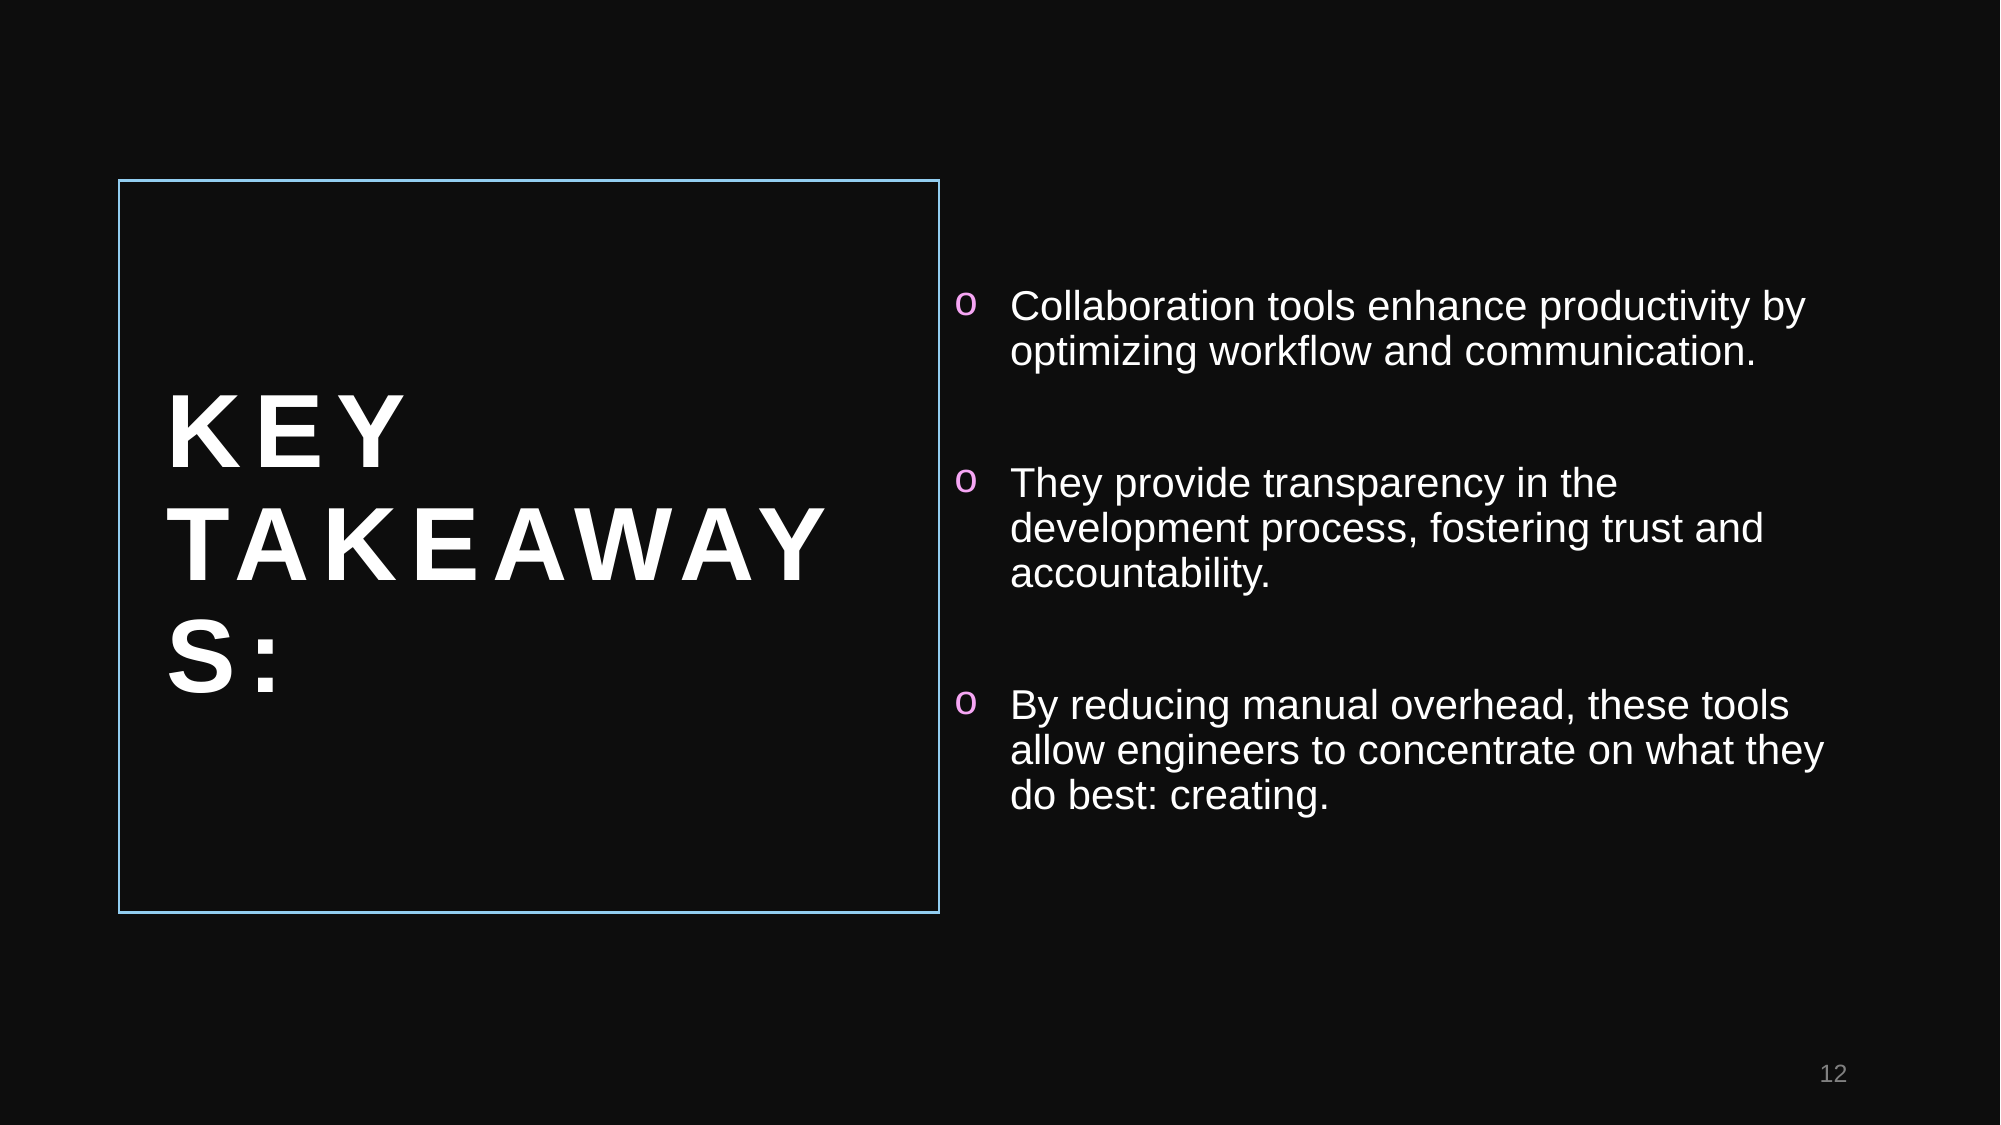

Collaboration tools enhance productivity by optimizing workflow and communication.

They provide transparency in the development process, fostering trust and accountability.

By reducing manual overhead, these tools allow engineers to concentrate on what they do best: creating.

# Key Takeaways:
12